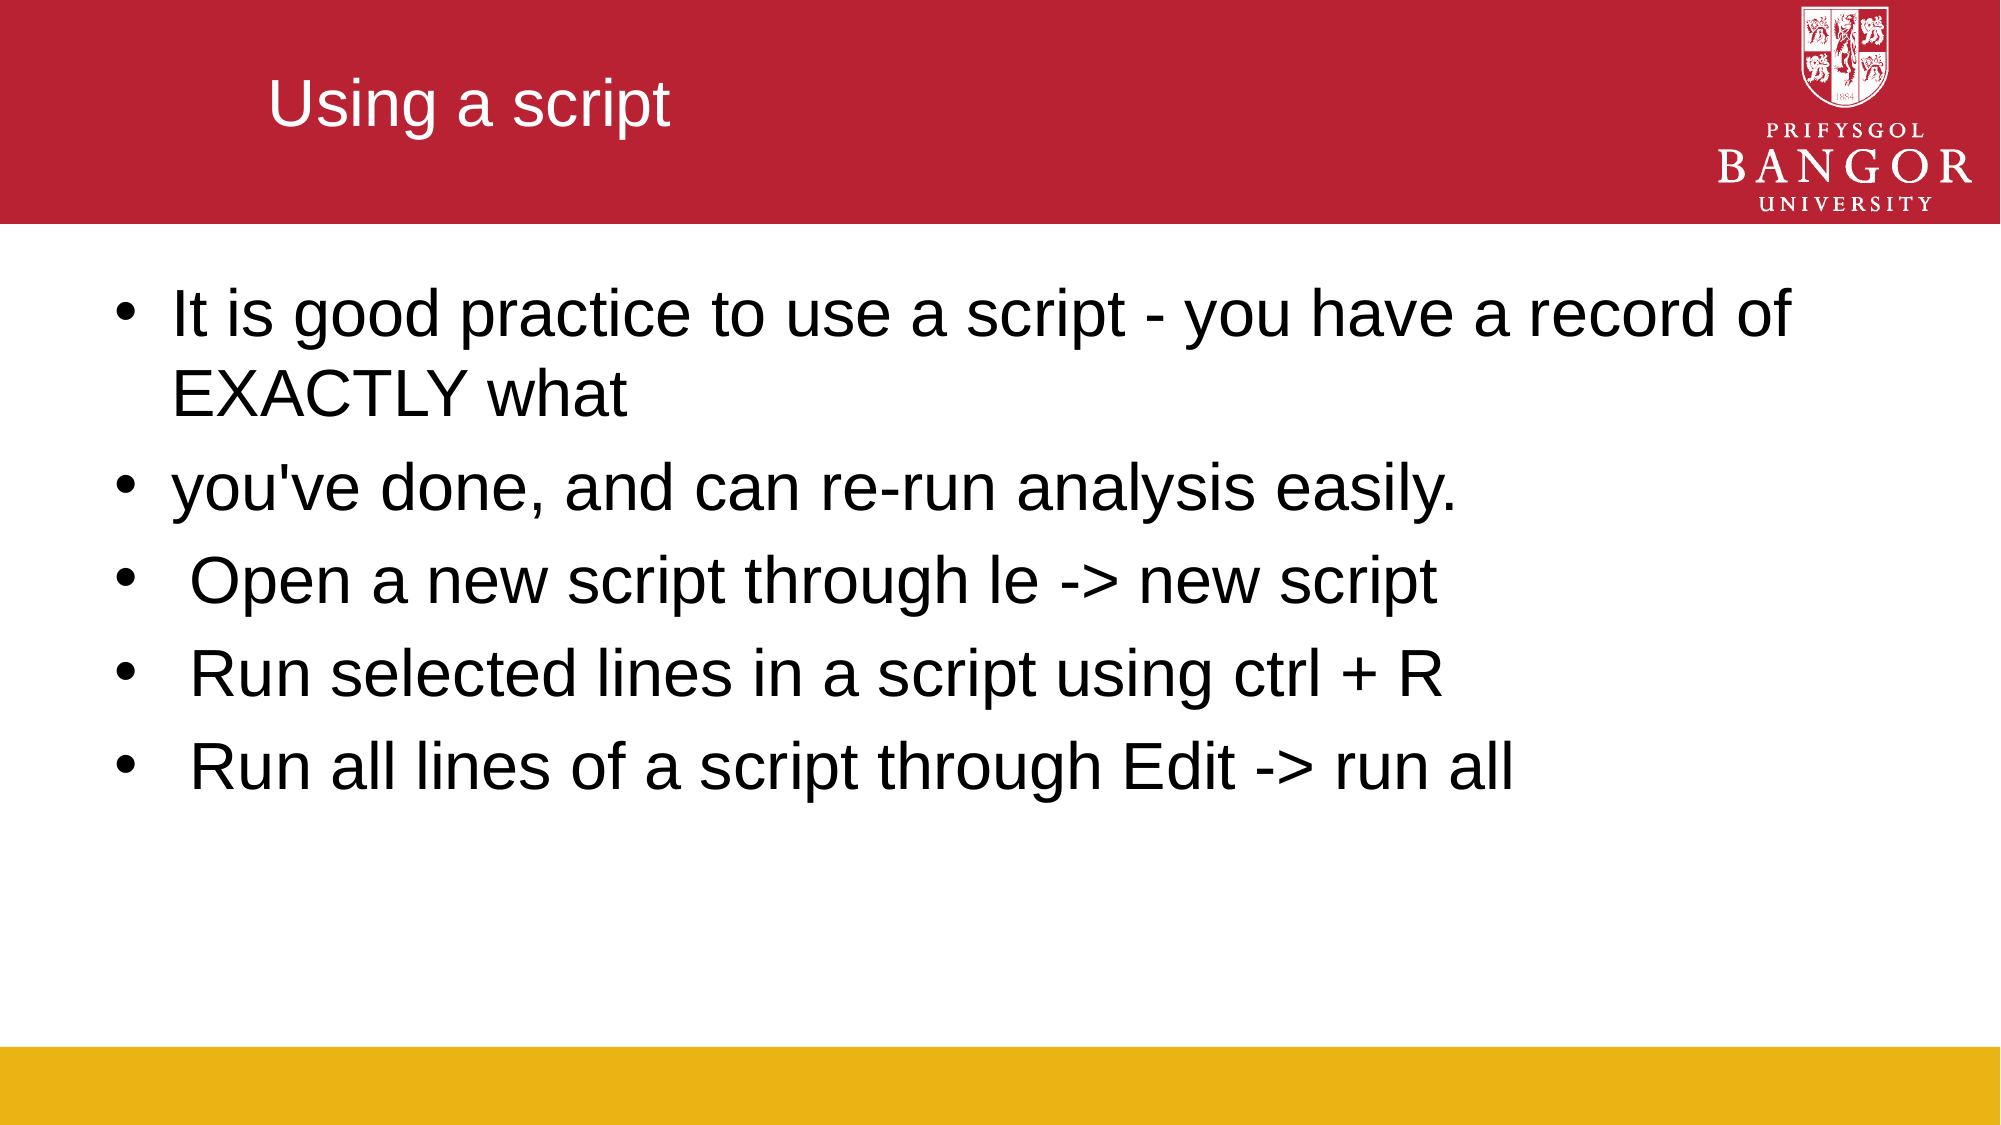

# Using a script
It is good practice to use a script - you have a record of EXACTLY what
you've done, and can re-run analysis easily.
 Open a new script through le -> new script
 Run selected lines in a script using ctrl + R
 Run all lines of a script through Edit -> run all